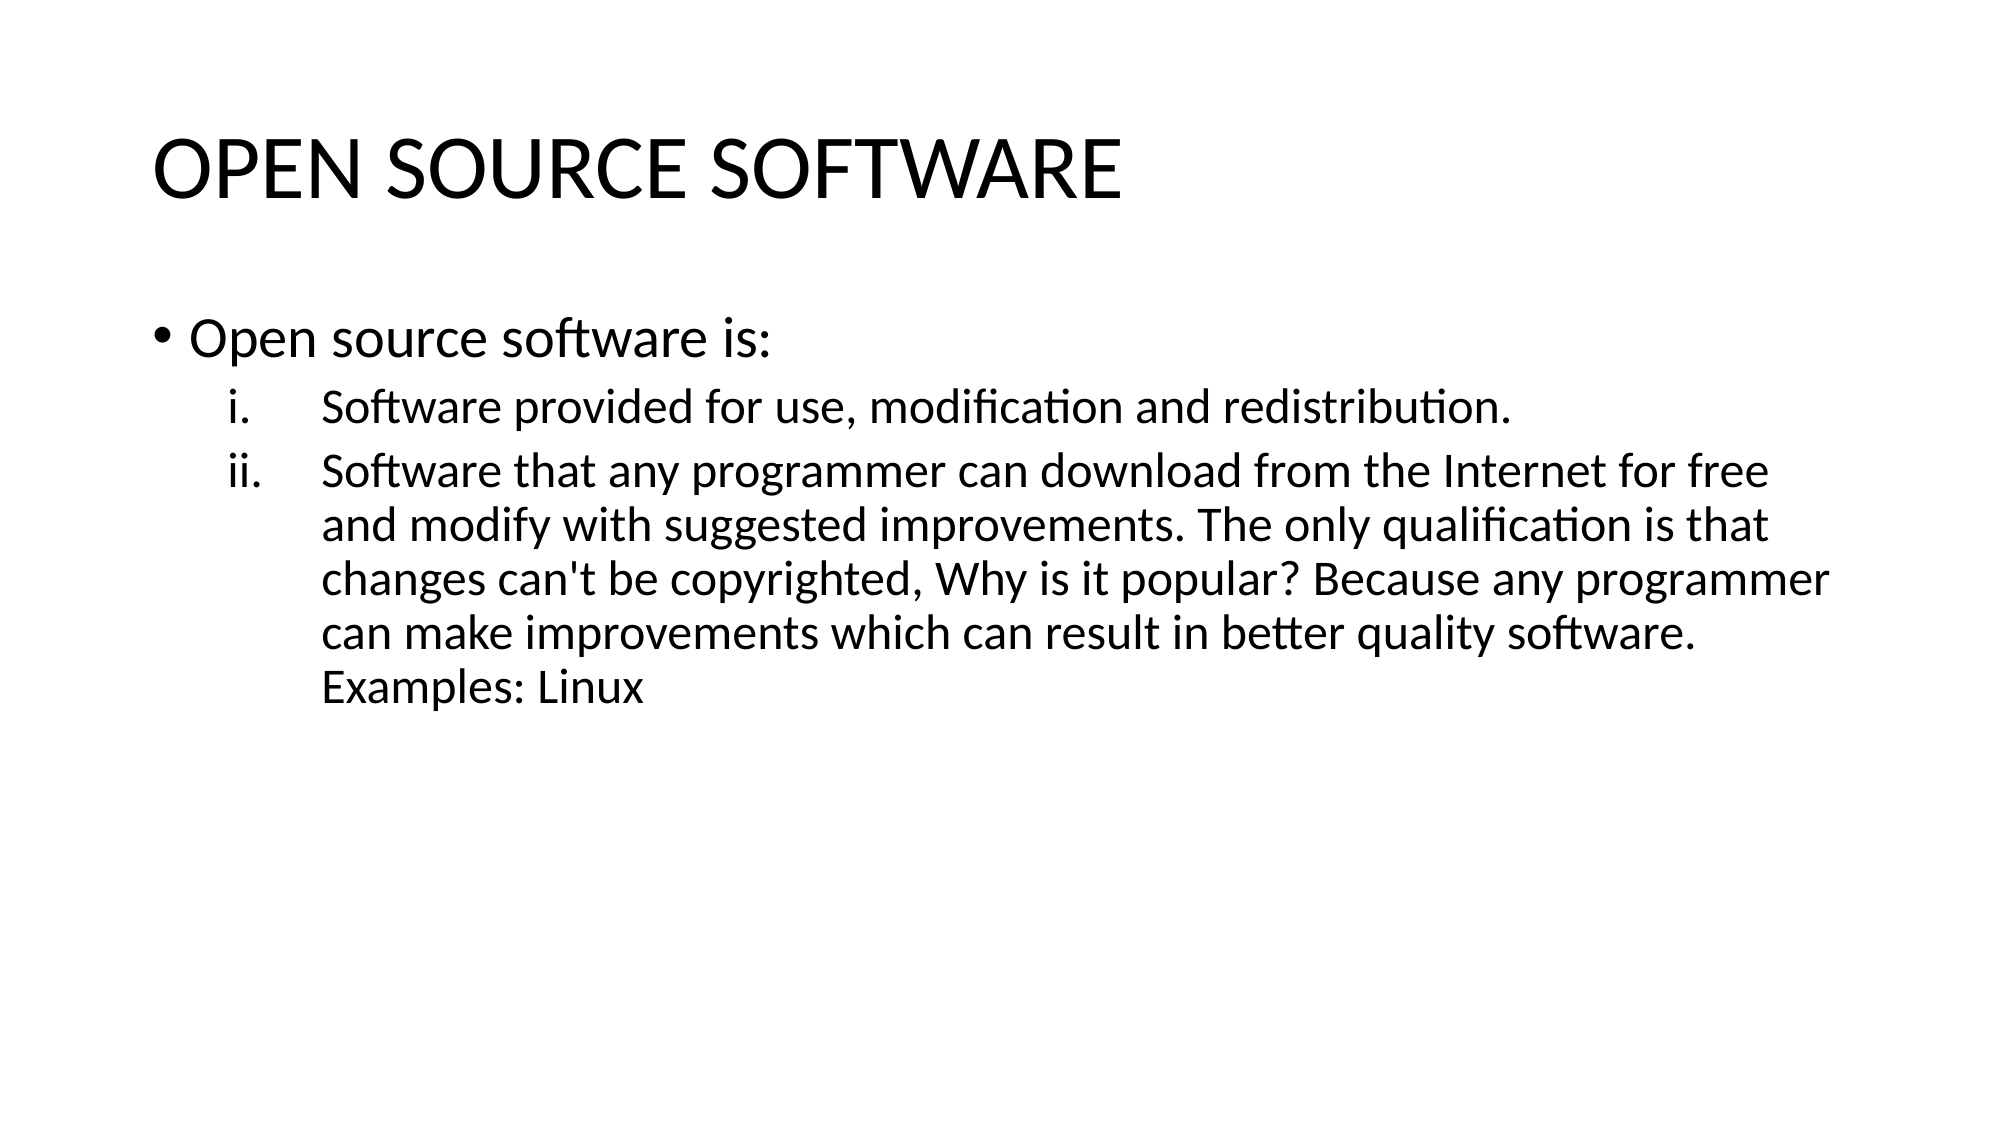

# OPEN SOURCE SOFTWARE
Open source software is:
Software provided for use, modification and redistribution.
Software that any programmer can download from the Internet for free and modify with suggested improvements. The only qualification is that changes can't be copyrighted, Why is it popular? Because any programmer can make improvements which can result in better quality software. Examples: Linux